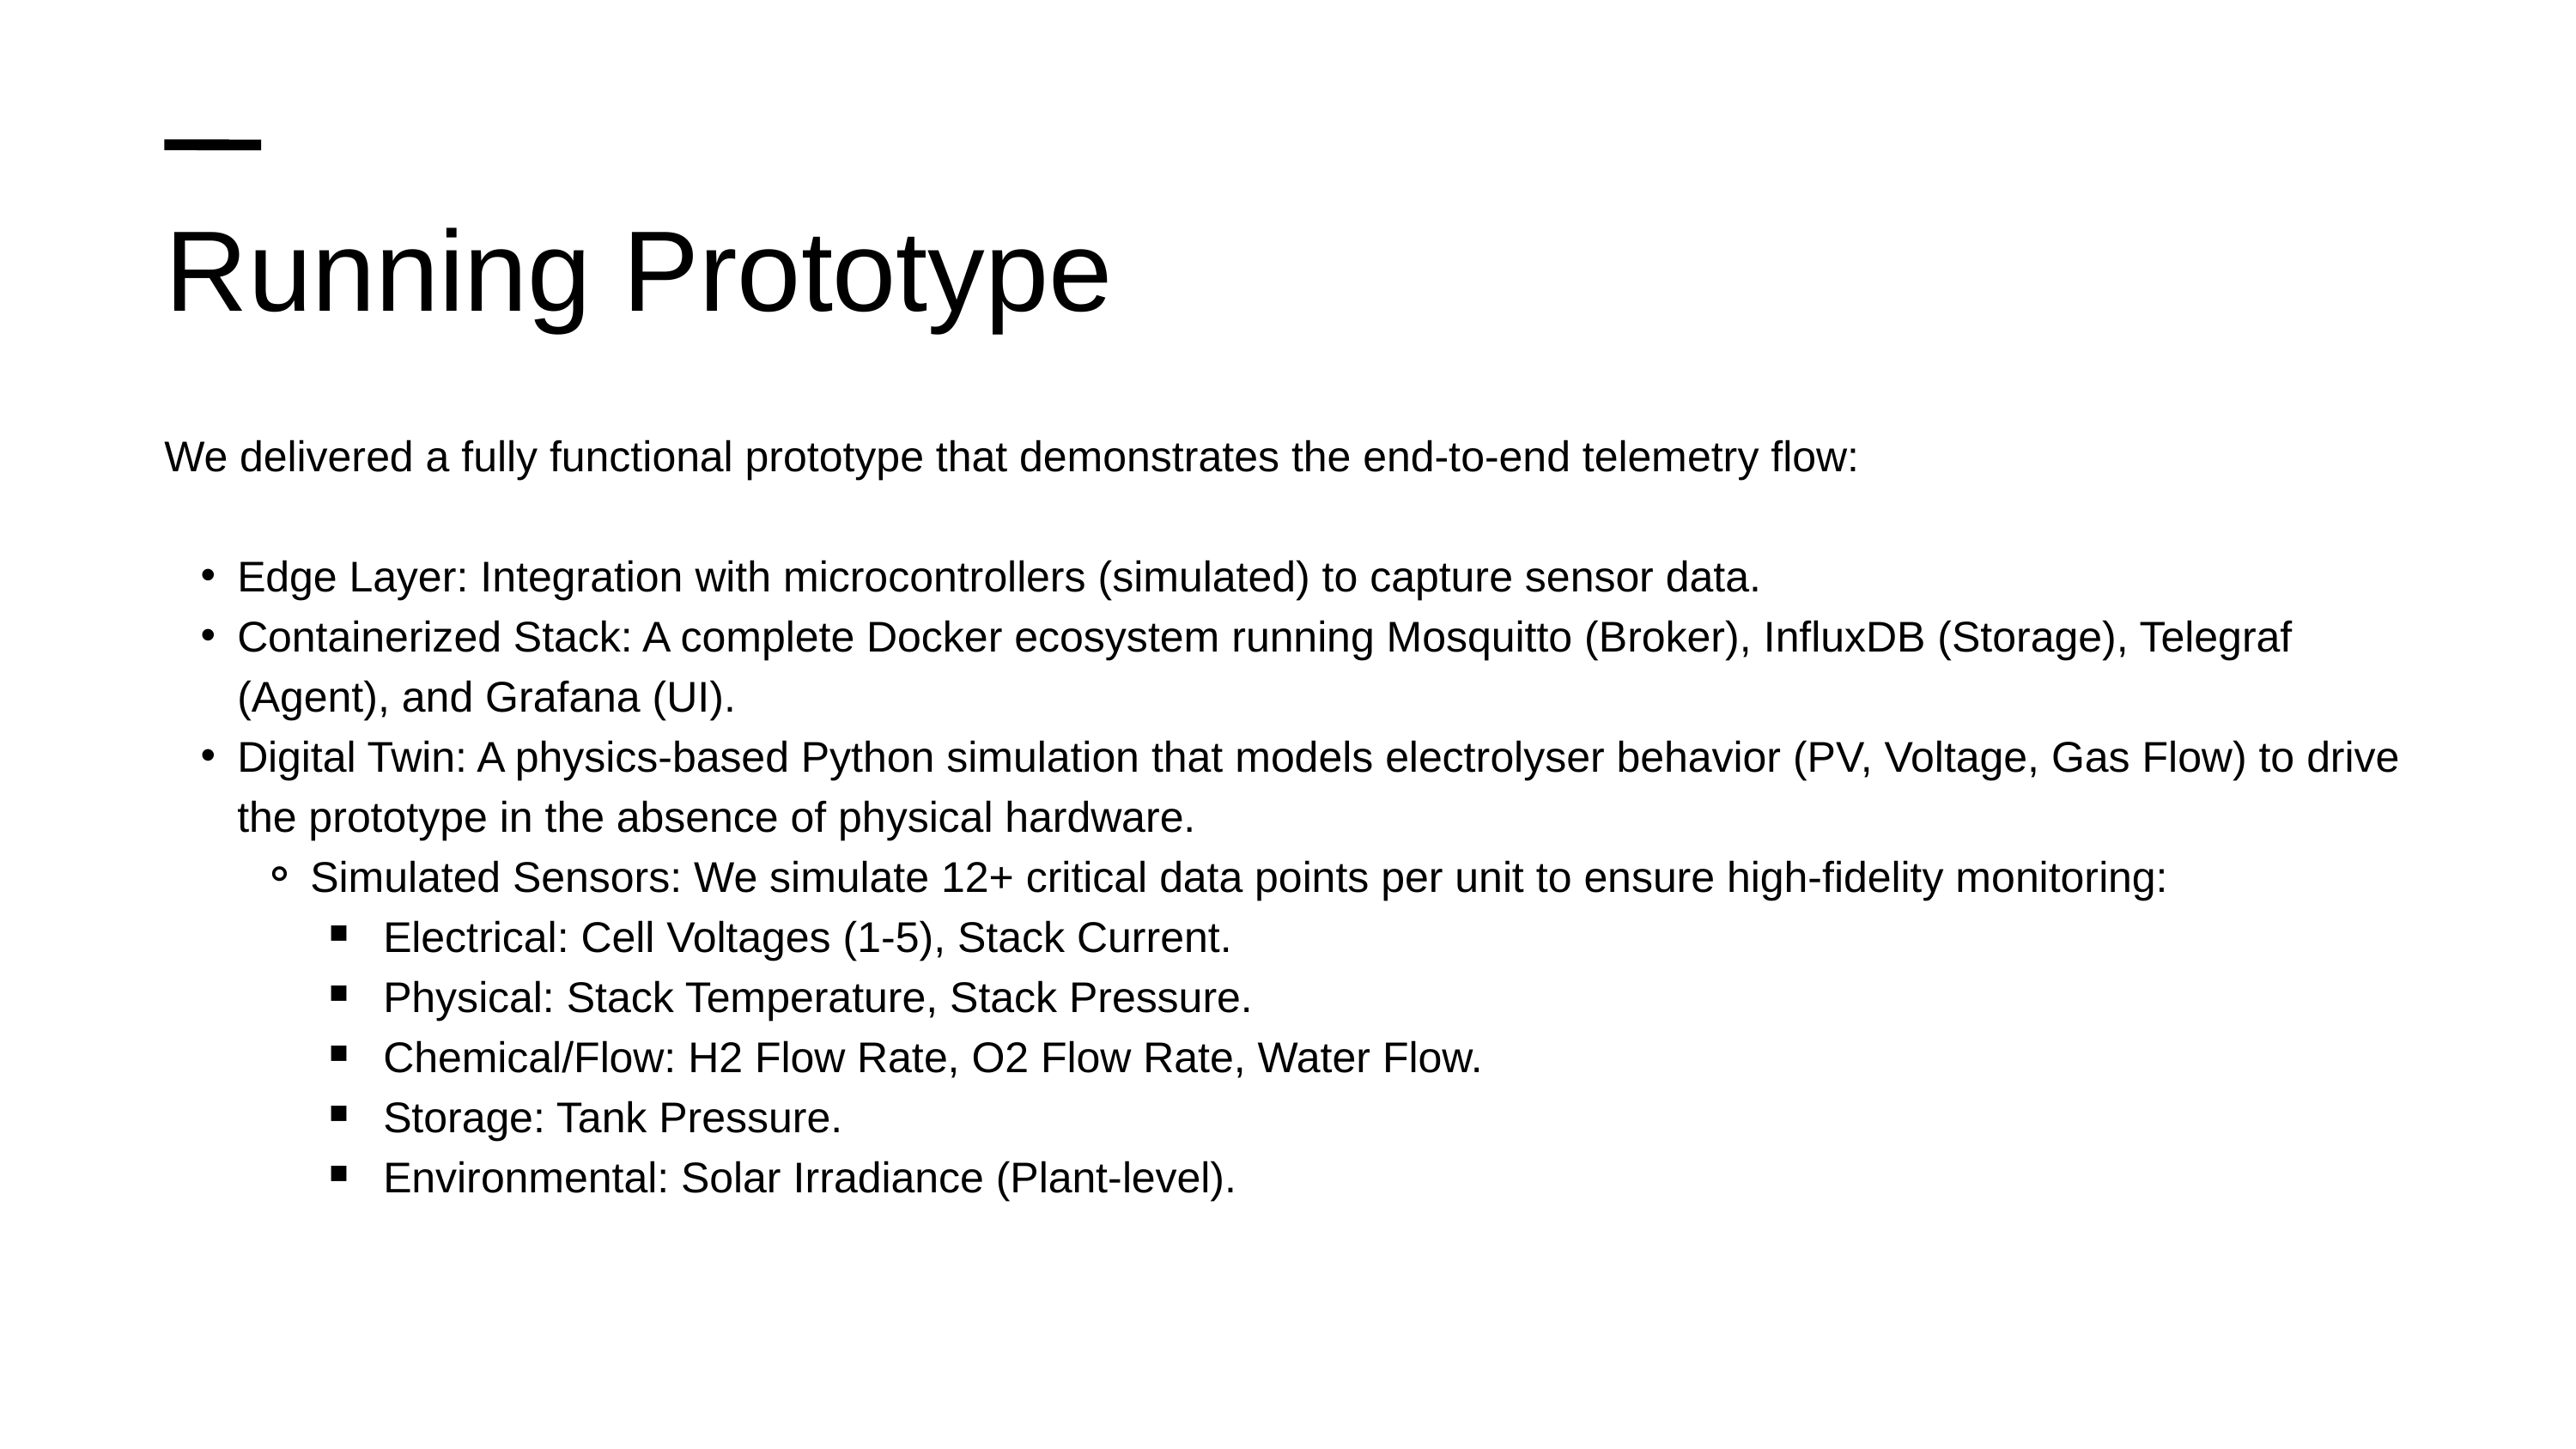

Running Prototype

We delivered a fully functional prototype that demonstrates the end-to-end telemetry flow:

Edge Layer: Integration with microcontrollers (simulated) to capture sensor data.
Containerized Stack: A complete Docker ecosystem running Mosquitto (Broker), InfluxDB (Storage), Telegraf (Agent), and Grafana (UI).
Digital Twin: A physics-based Python simulation that models electrolyser behavior (PV, Voltage, Gas Flow) to drive the prototype in the absence of physical hardware.
Simulated Sensors: We simulate 12+ critical data points per unit to ensure high-fidelity monitoring:
Electrical: Cell Voltages (1-5), Stack Current.
Physical: Stack Temperature, Stack Pressure.
Chemical/Flow: H2 Flow Rate, O2 Flow Rate, Water Flow.
Storage: Tank Pressure.
Environmental: Solar Irradiance (Plant-level).